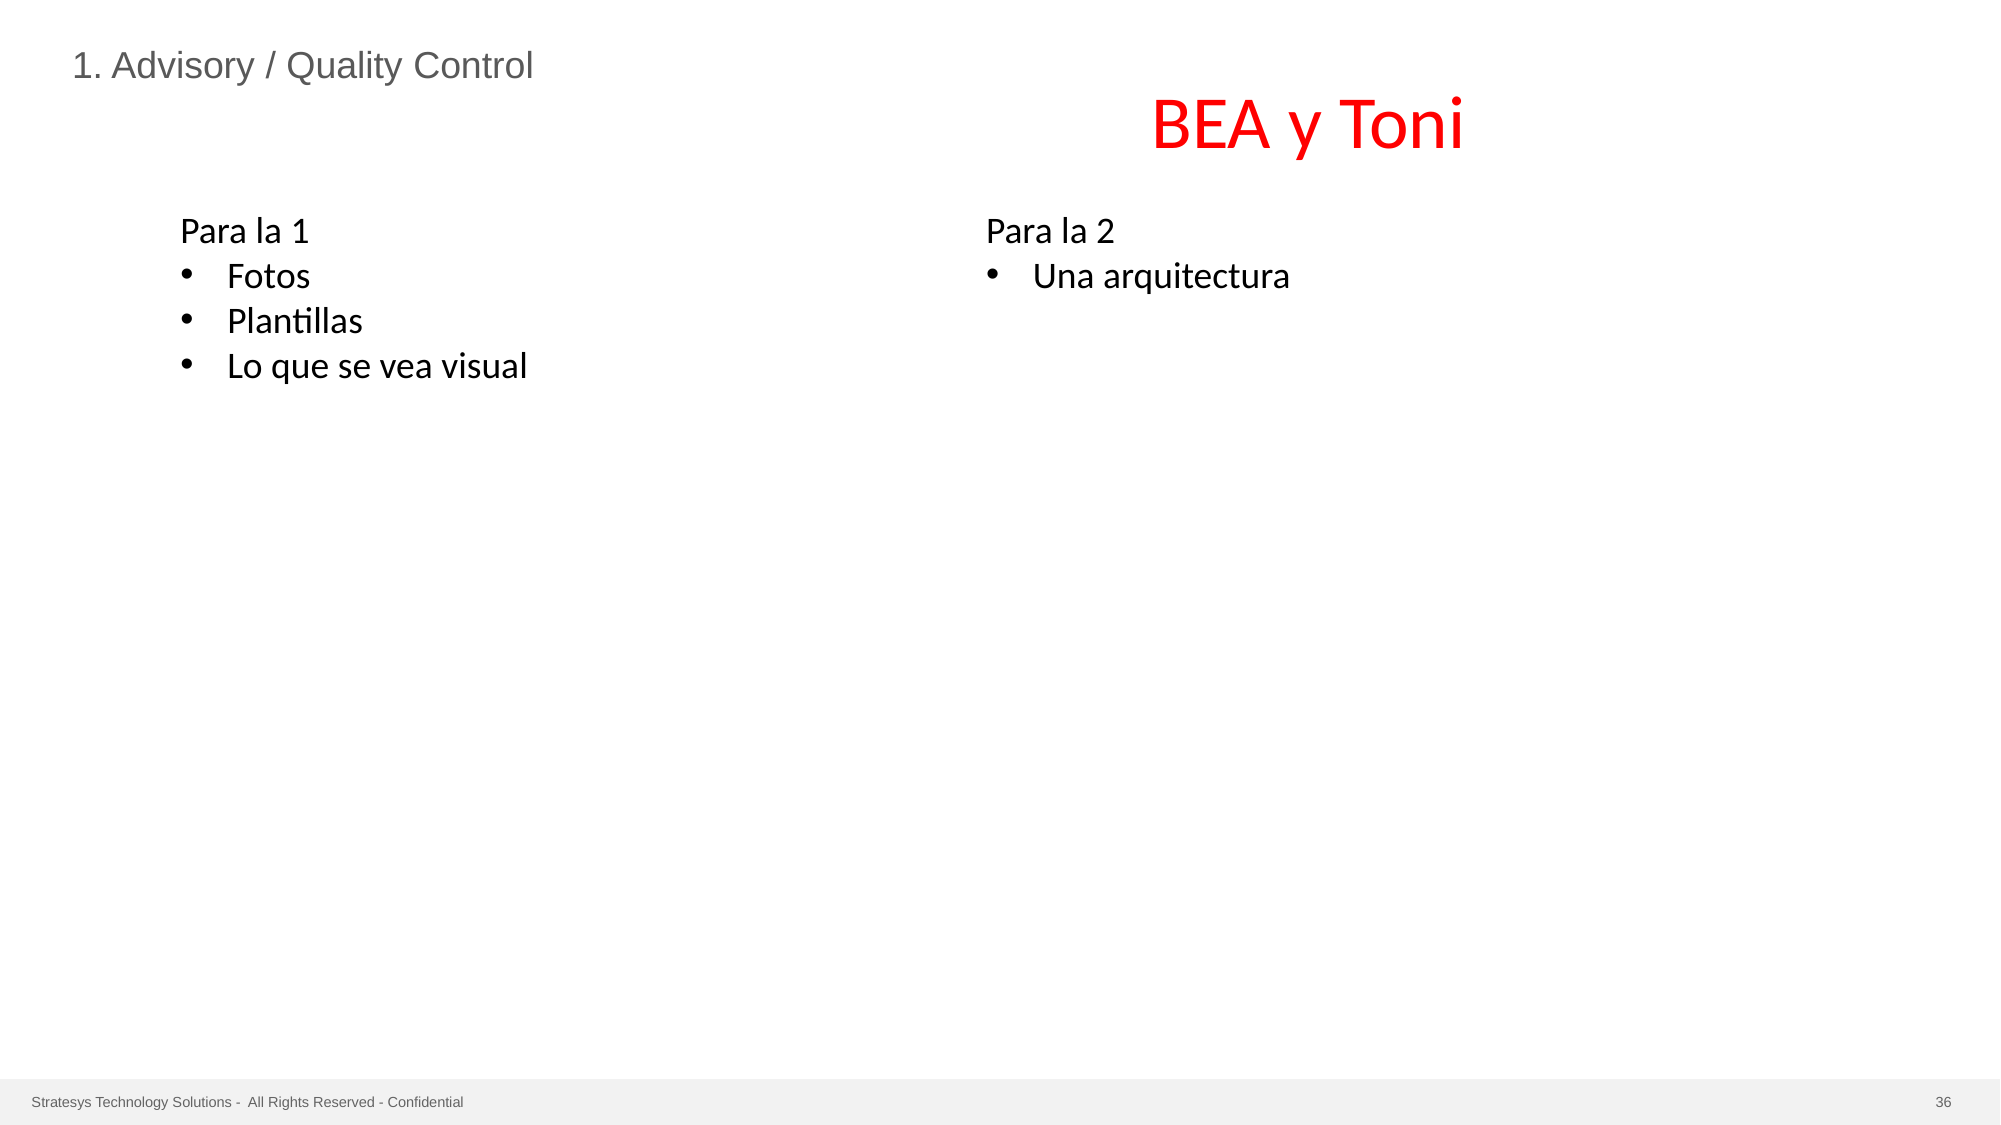

# 1. Advisory / Quality Control
BEA y Toni
Para la 1
Fotos
Plantillas
Lo que se vea visual
Para la 2
Una arquitectura